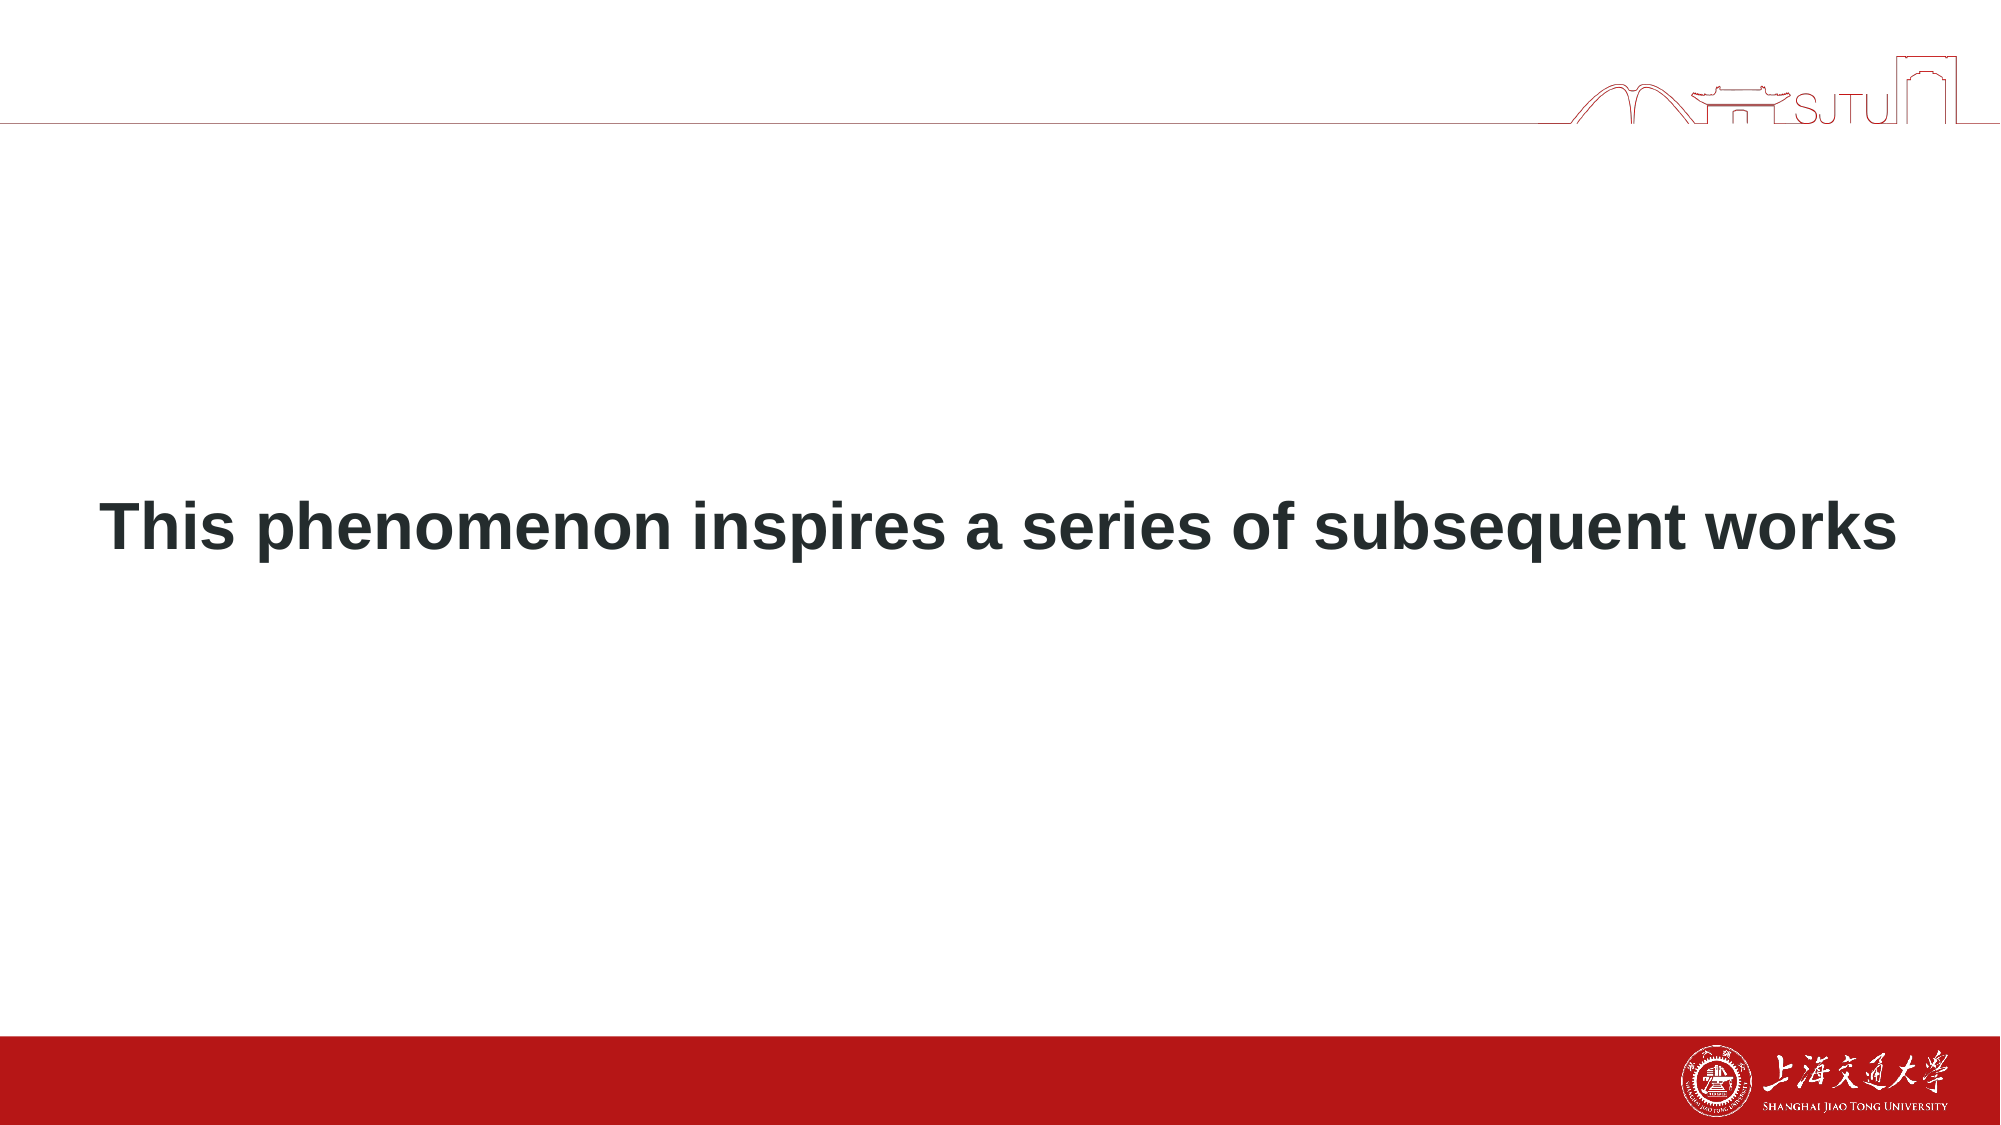

This phenomenon inspires a series of subsequent works